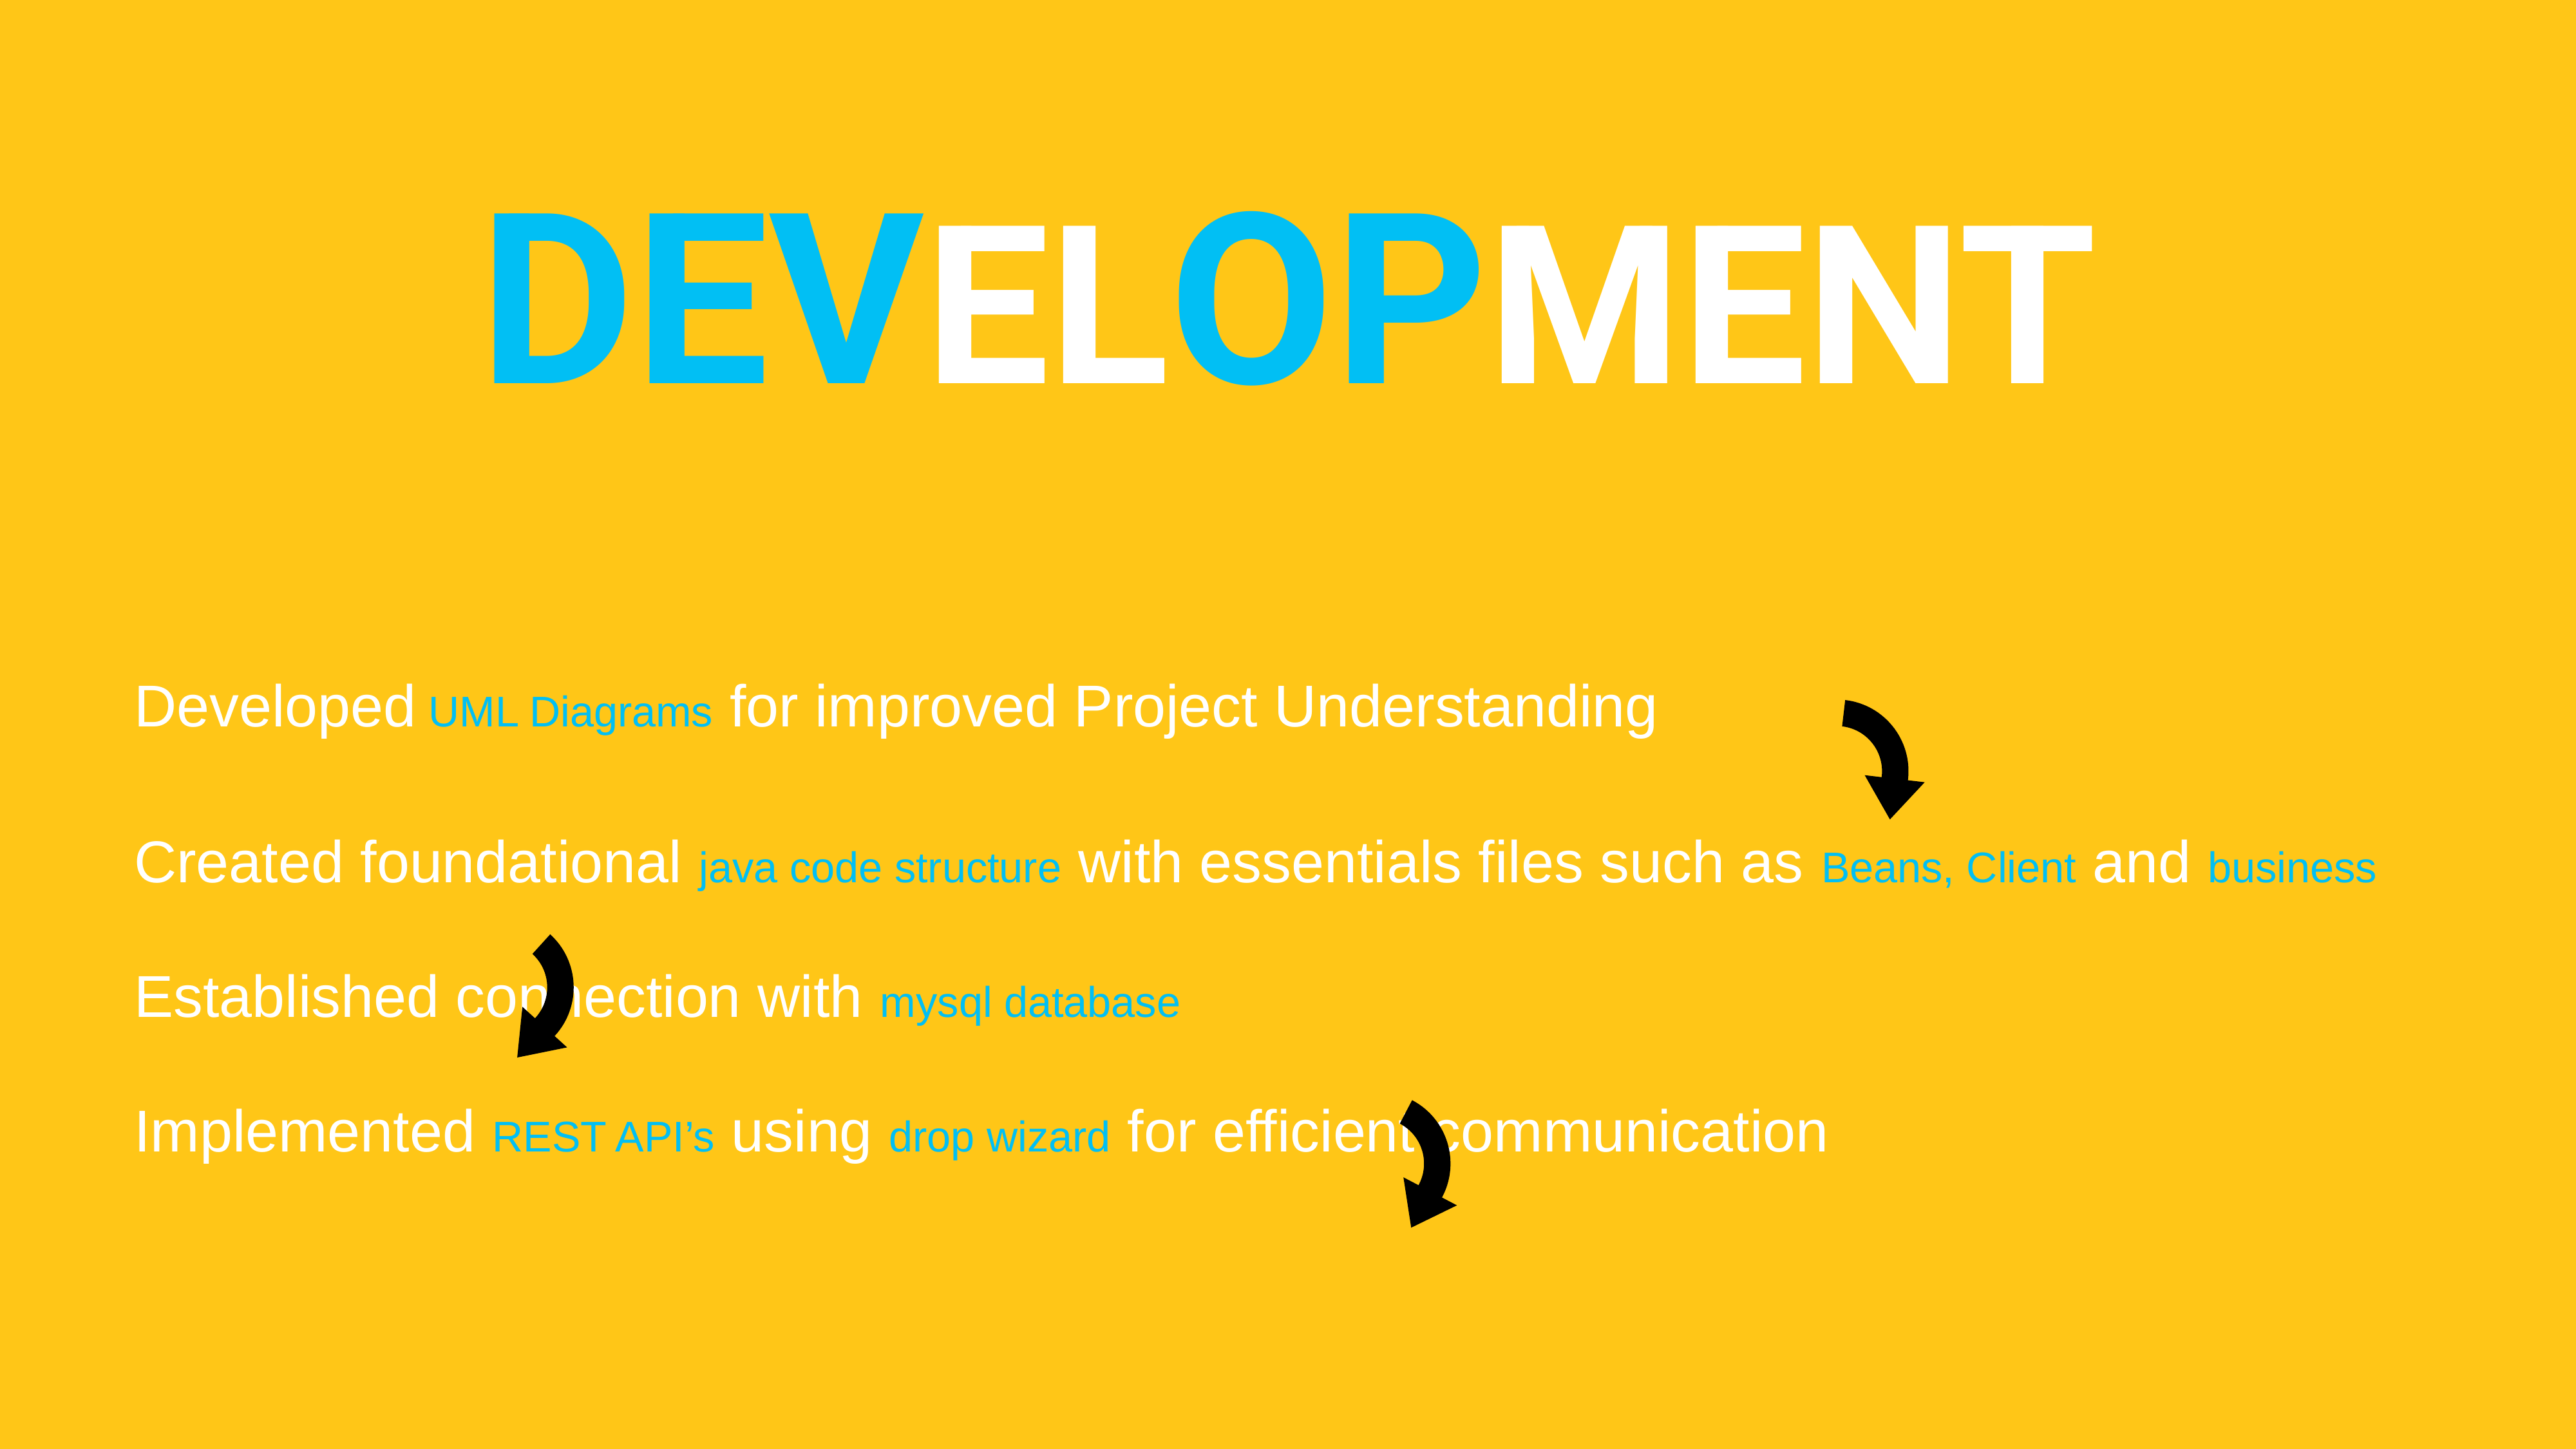

DEVELOPMENT
Developed UML Diagrams for improved Project Understanding

Created foundational java code structure with essentials files such as Beans, Client and business

Established connection with mysql database

Implemented REST API’s using drop wizard for efficient communication